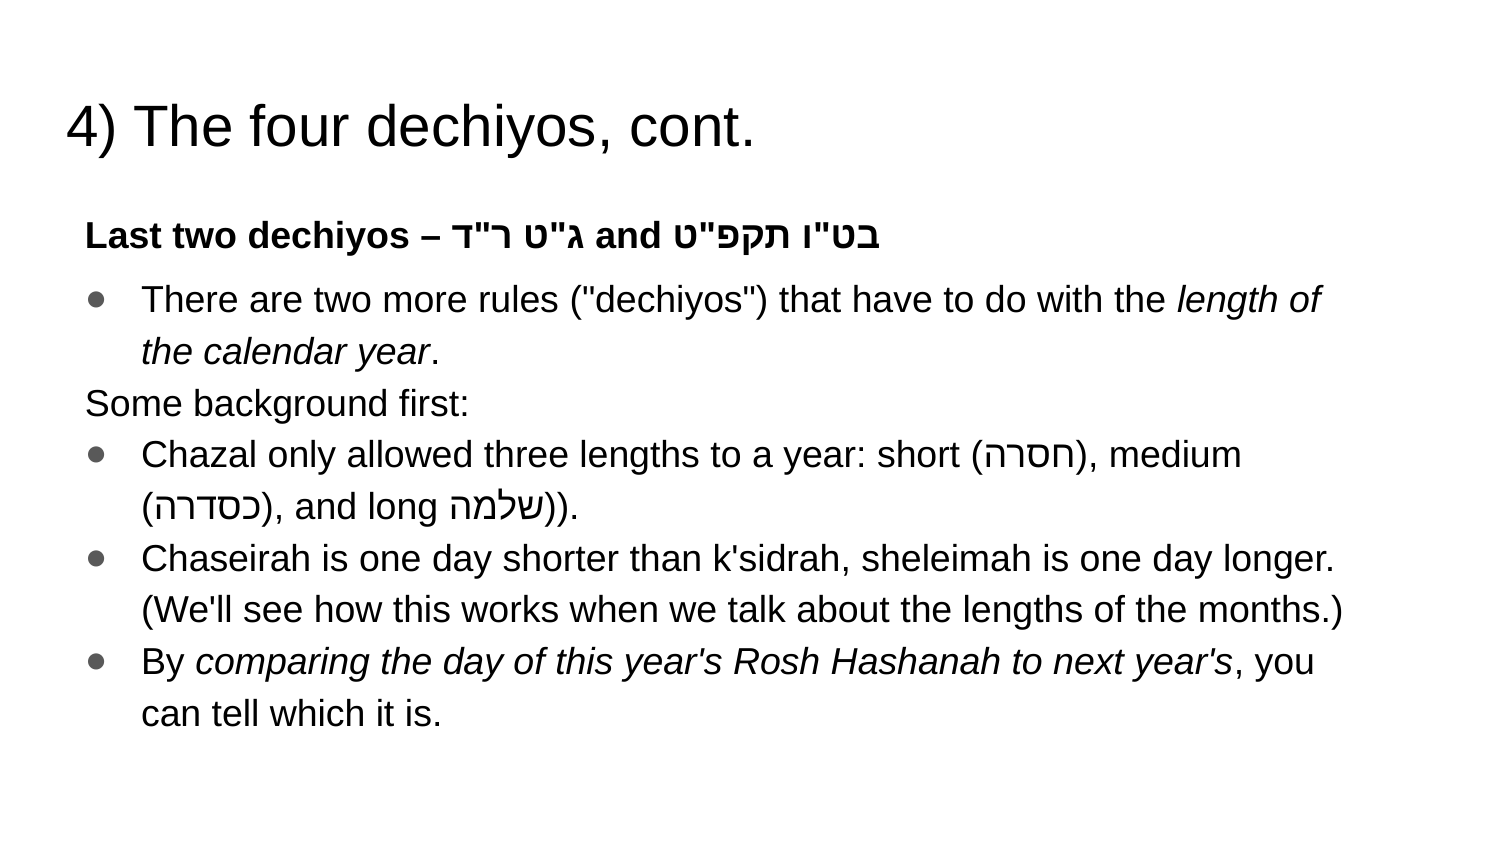

# 4) The four dechiyos, cont.
Last two dechiyos – ג"ט ר"ד and בט"ו תקפ"ט
There are two more rules ("dechiyos") that have to do with the length of the calendar year.
Some background first:
Chazal only allowed three lengths to a year: short (חסרה), medium (כסדרה), and long שלמה)).
Chaseirah is one day shorter than k'sidrah, sheleimah is one day longer. (We'll see how this works when we talk about the lengths of the months.)
By comparing the day of this year's Rosh Hashanah to next year's, you can tell which it is.